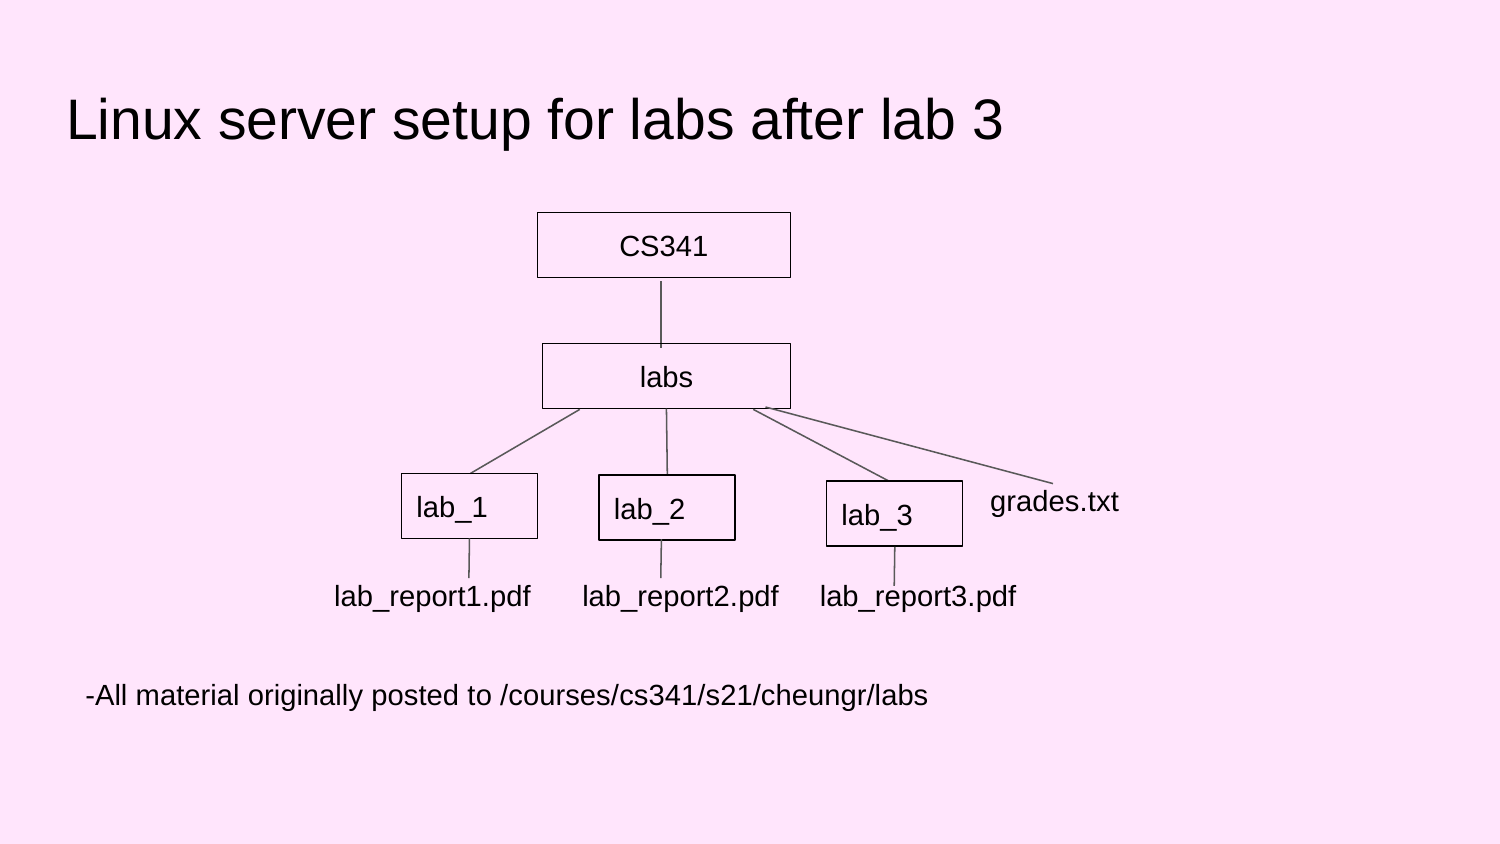

# Linux server setup for labs after lab 3

CS341
          labs

grades.txt
lab_1
lab_2
lab_3
lab_report1.pdf
lab_report2.pdf
lab_report3.pdf
-All material originally posted to /courses/cs341/s21/cheungr/labs